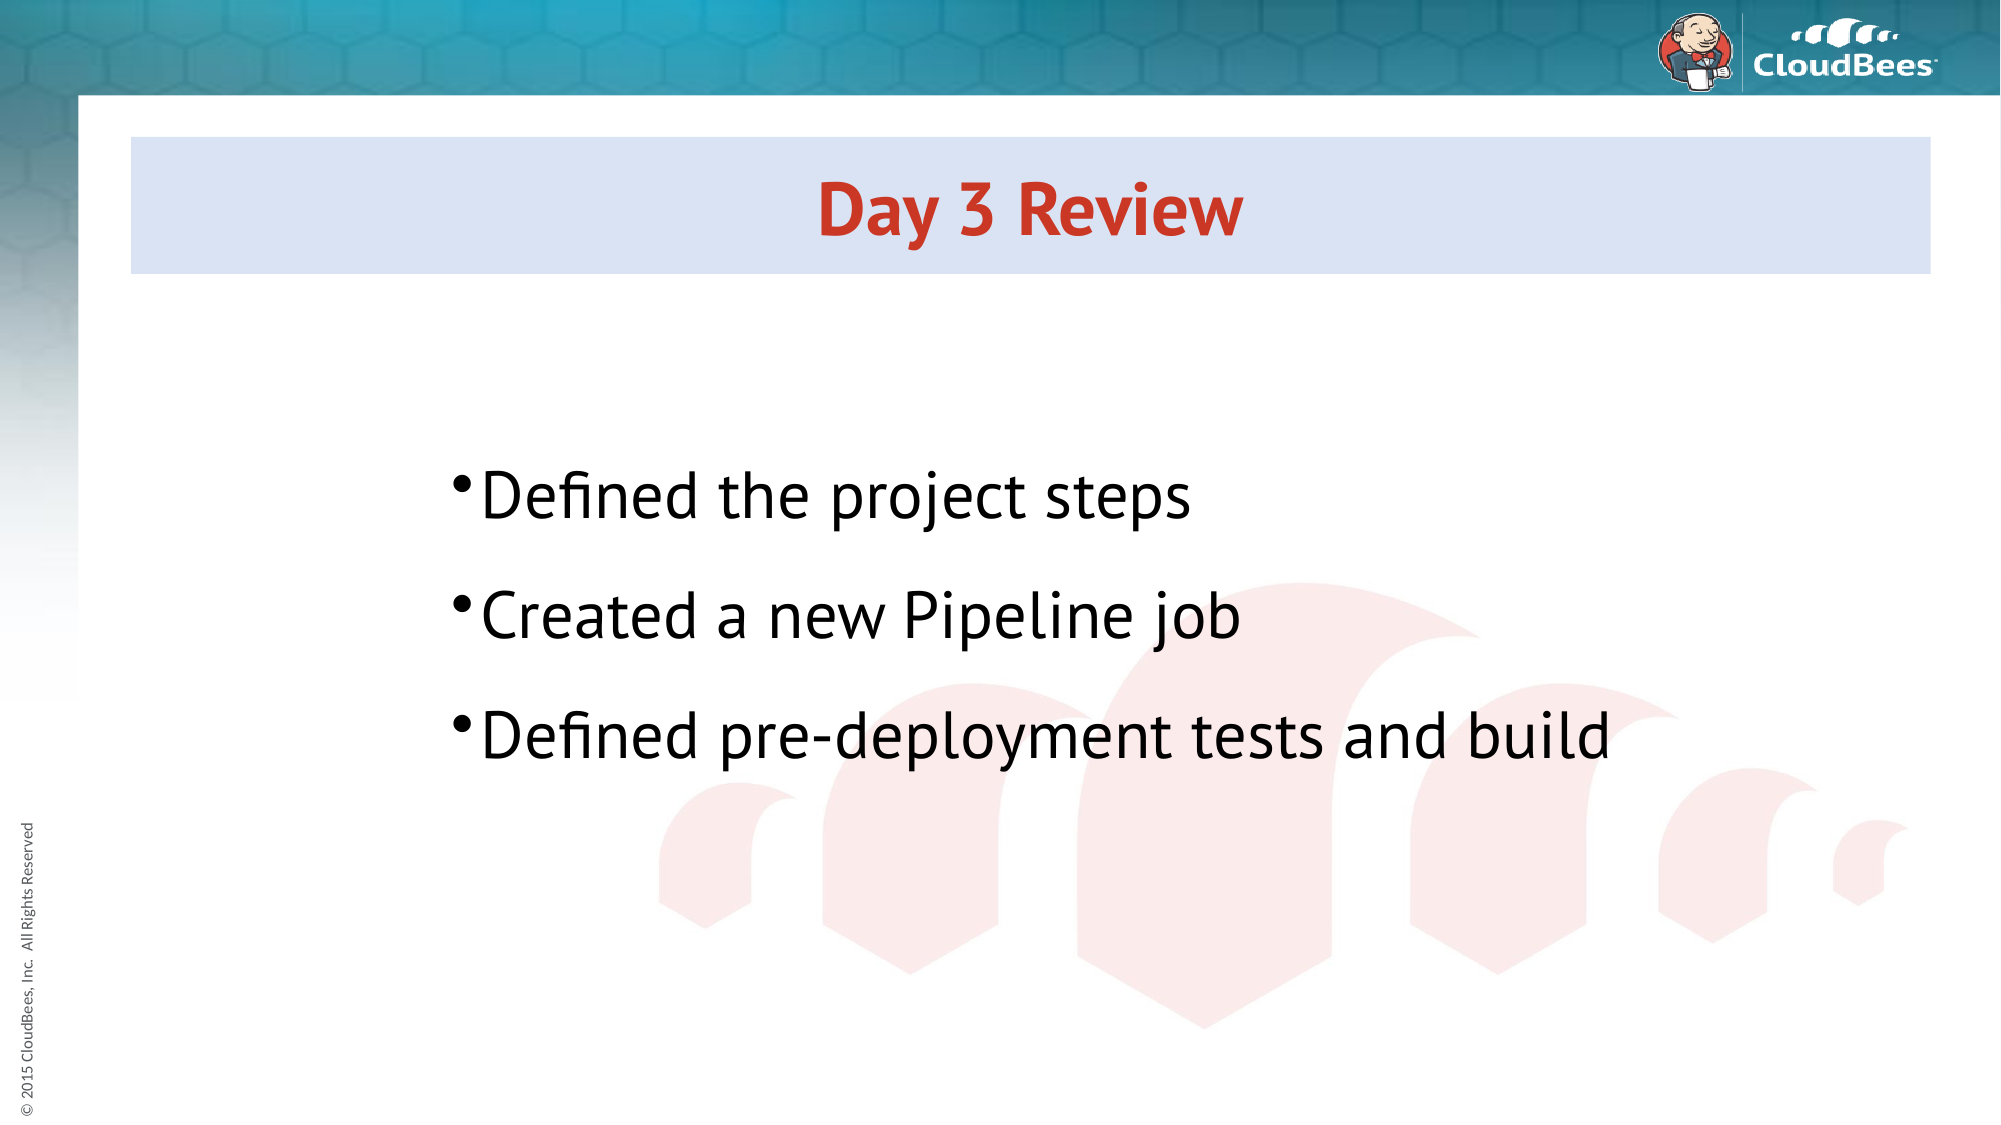

# Day 3 Review
Defined the project steps
Created a new Pipeline job
Defined pre-deployment tests and build